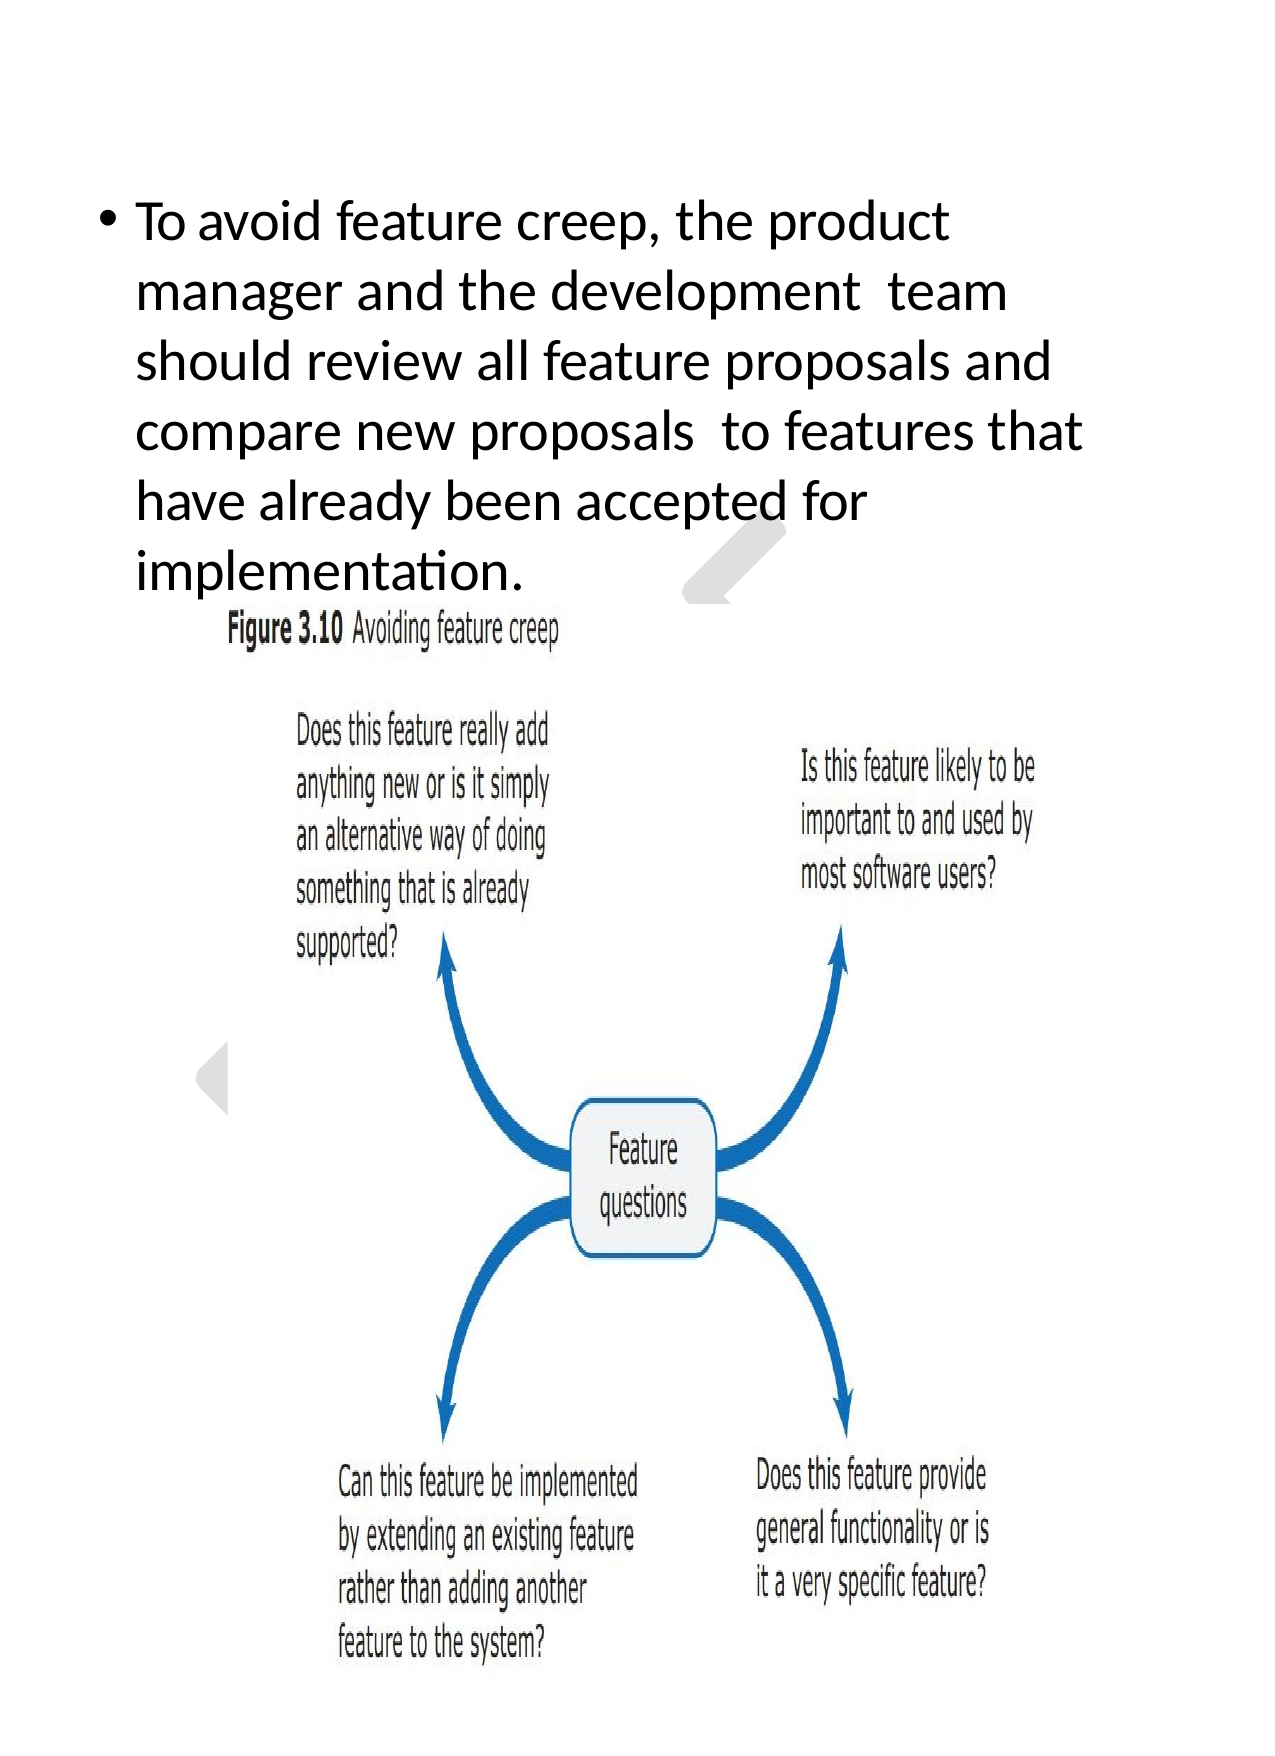

To avoid feature creep, the product manager and the development  team should review all feature proposals and compare new proposals  to features that have already been accepted for implementation.